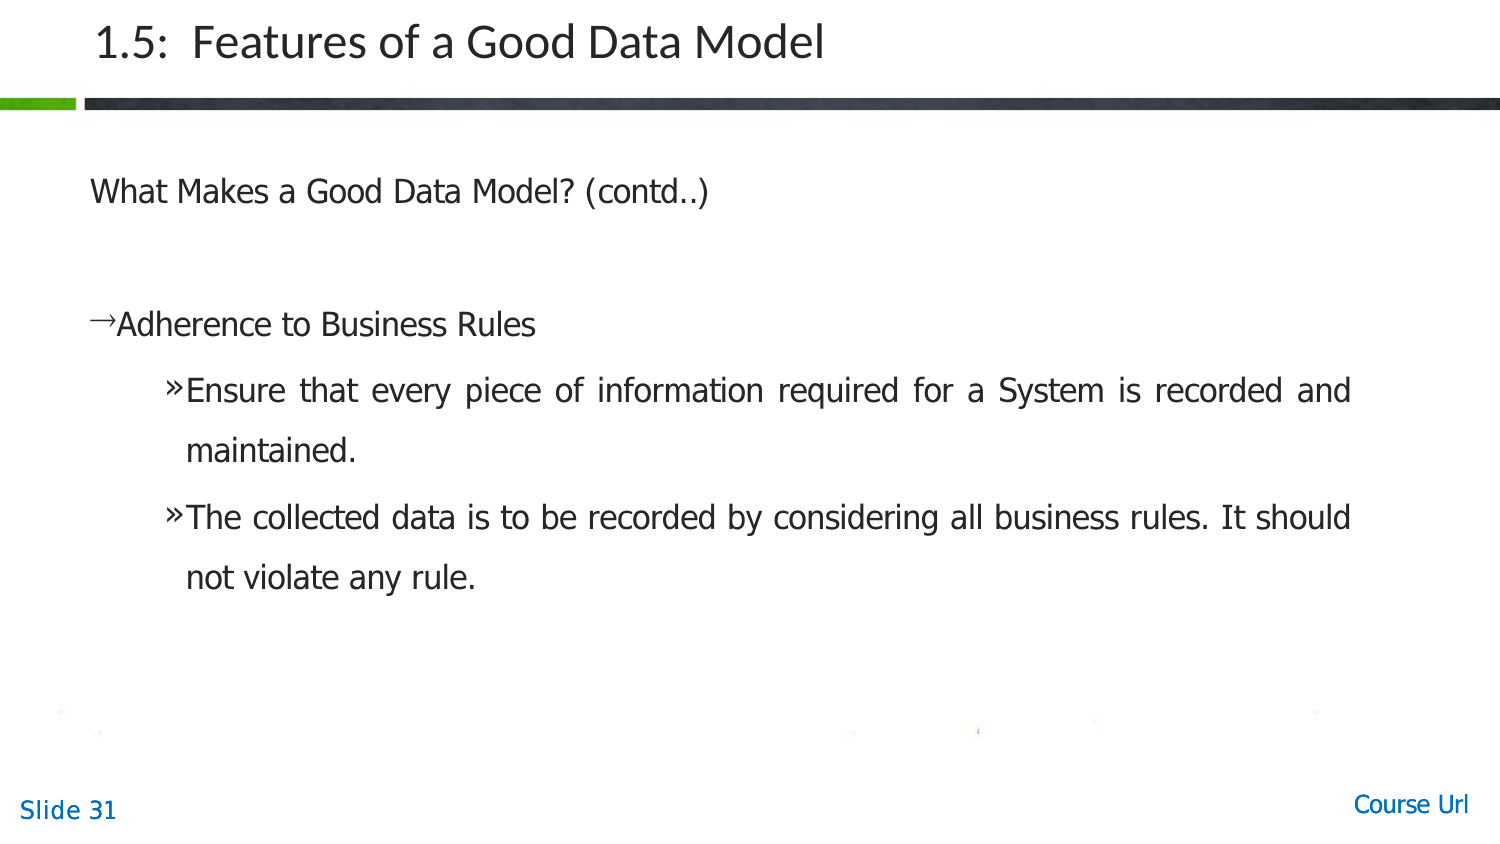

# 1.5:  Features of a Good Data Model

What Makes a Good Data Model? (contd..)

Adherence to Business Rules
Ensure that every piece of information required for a System is recorded and maintained.
The collected data is to be recorded by considering all business rules. It should not violate any rule.